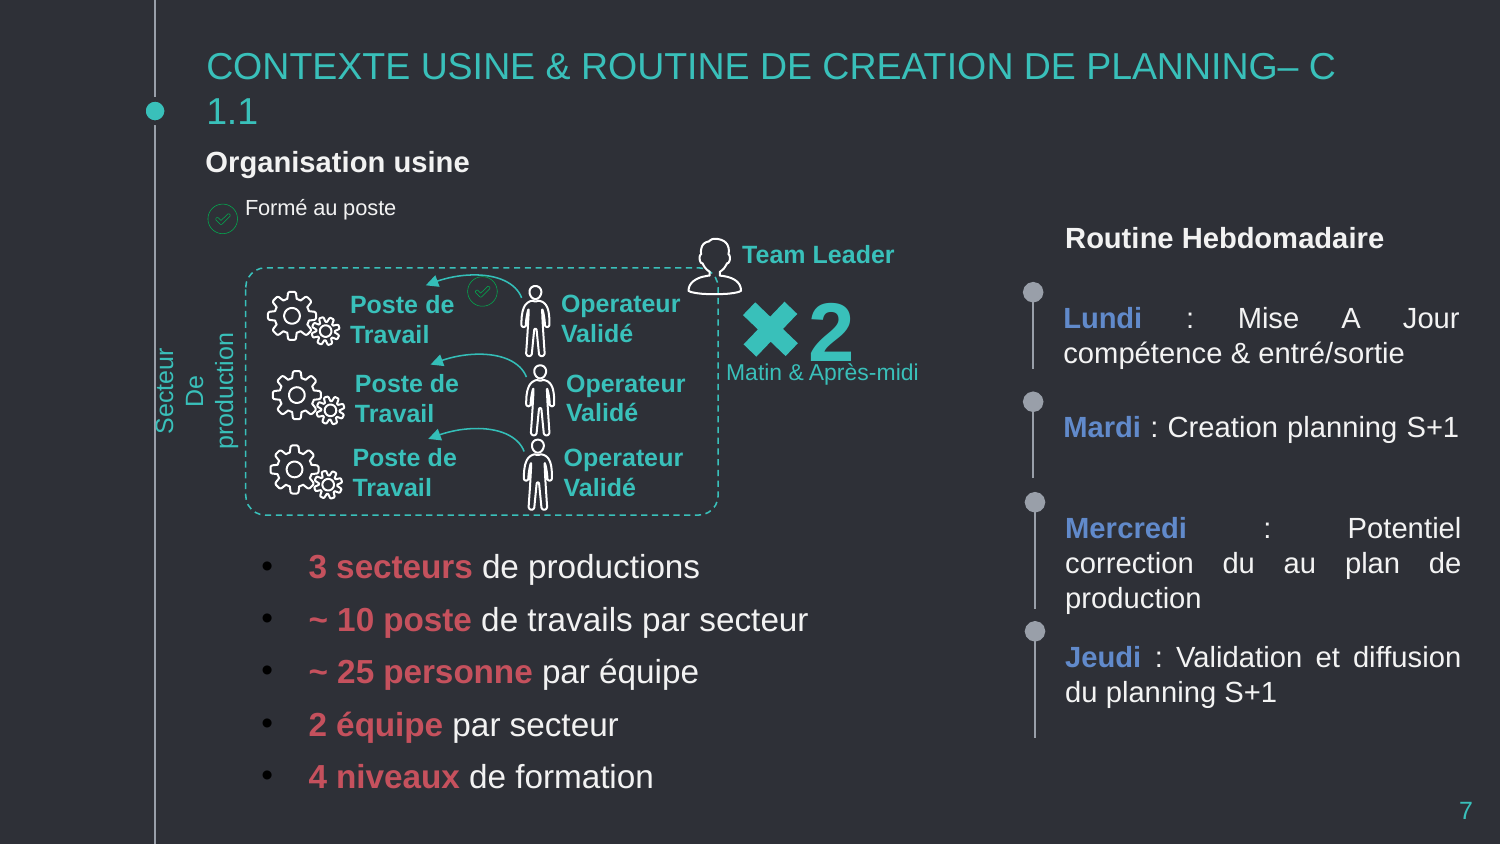

# CONTEXTE USINE & ROUTINE DE CREATION DE PLANNING– C 1.1
Organisation usine
Formé au poste

Routine Hebdomadaire
Team Leader

2

Matin & Après-midi

Operateur
Validé

Poste de
Travail
Lundi : Mise A Jour compétence & entré/sortie

Secteur
De production

Operateur
Validé

Poste de
Travail

Mardi : Creation planning S+1

Operateur
Validé

Poste de
Travail

Mercredi : Potentiel correction du au plan de production
3 secteurs de productions
~ 10 poste de travails par secteur
~ 25 personne par équipe
2 équipe par secteur
4 niveaux de formation
Jeudi : Validation et diffusion du planning S+1
7